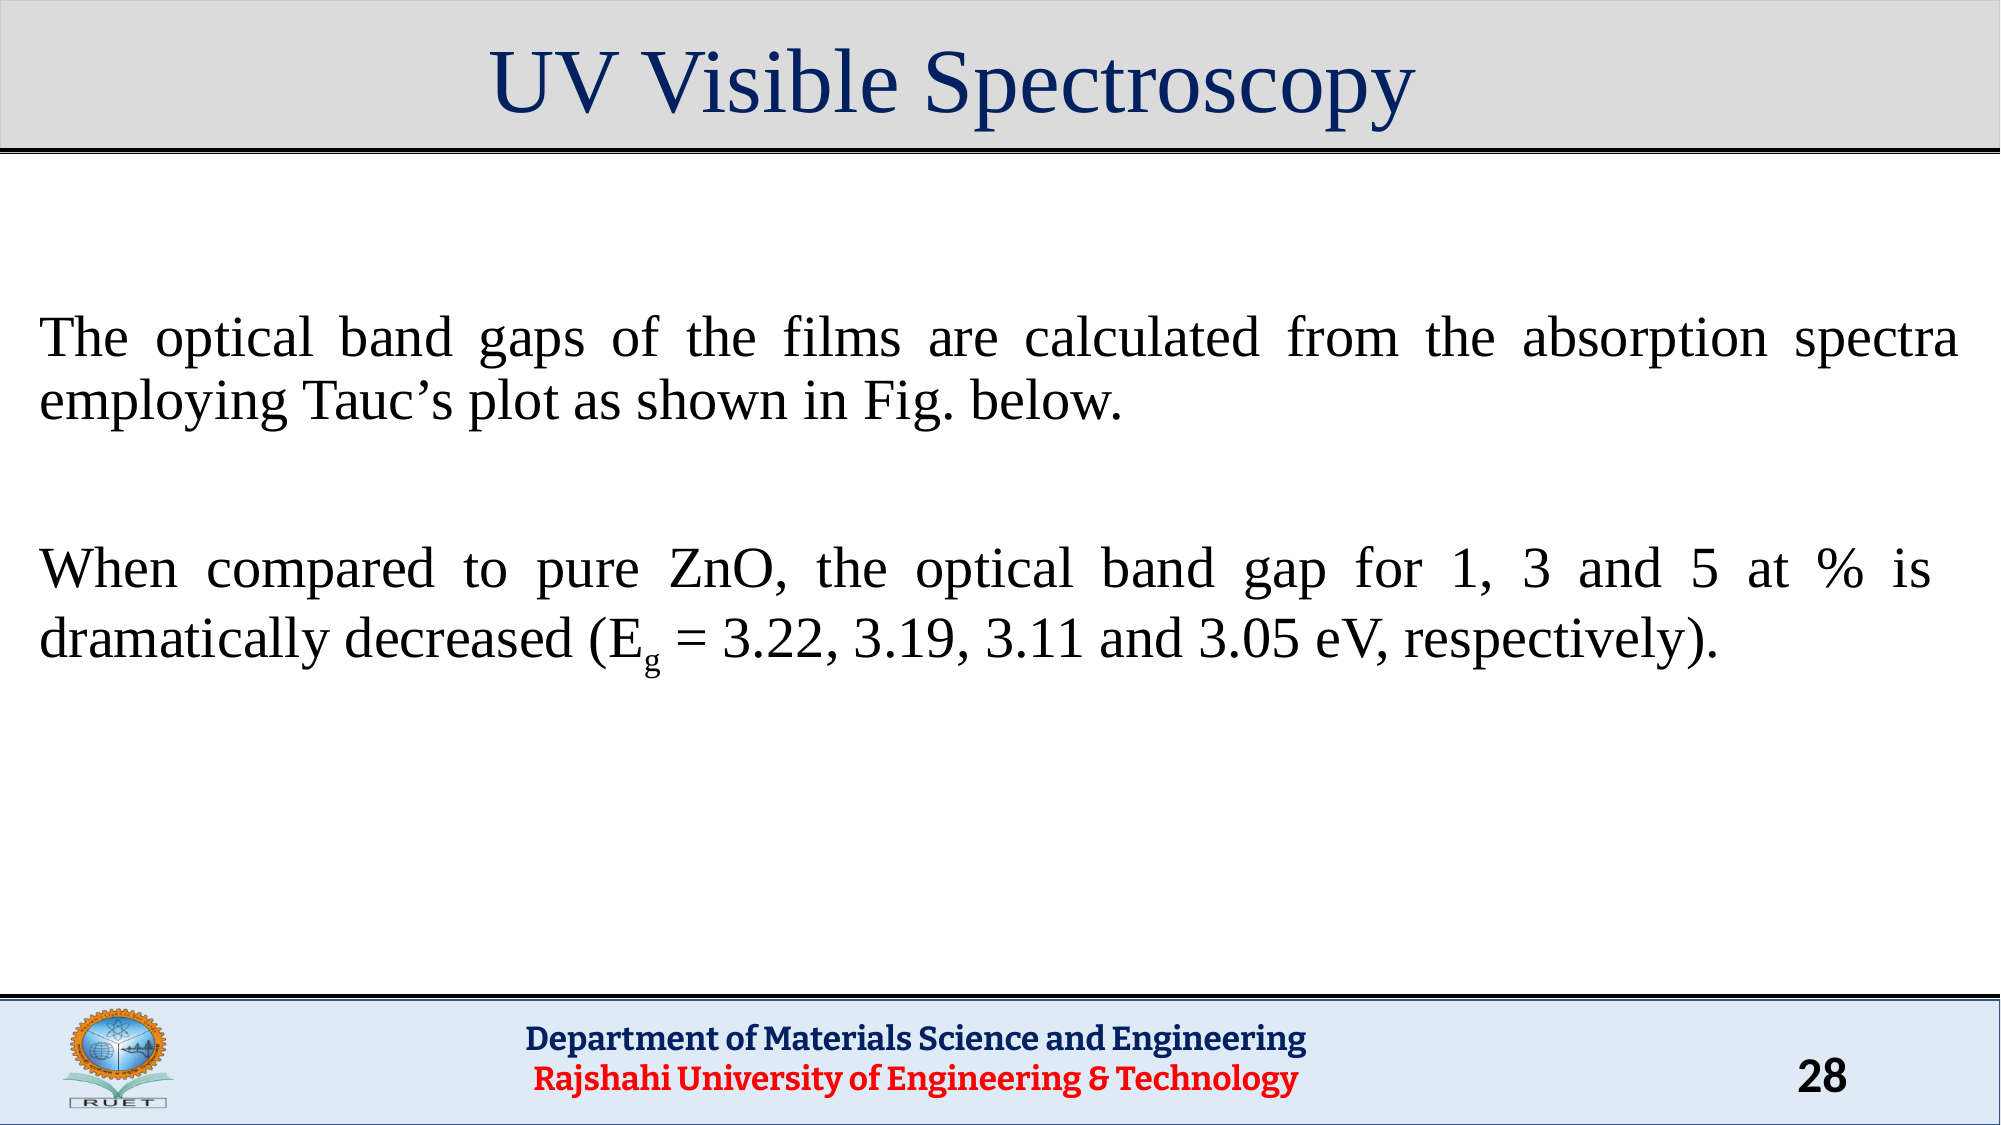

# UV Visible Spectroscopy
The optical band gaps of the films are calculated from the absorption spectra employing Tauc’s plot as shown in Fig. below.

When compared to pure ZnO, the optical band gap for 1, 3 and 5 at % is  dramatically decreased (Eg = 3.22, 3.19, 3.11 and 3.05 eV, respectively).

28